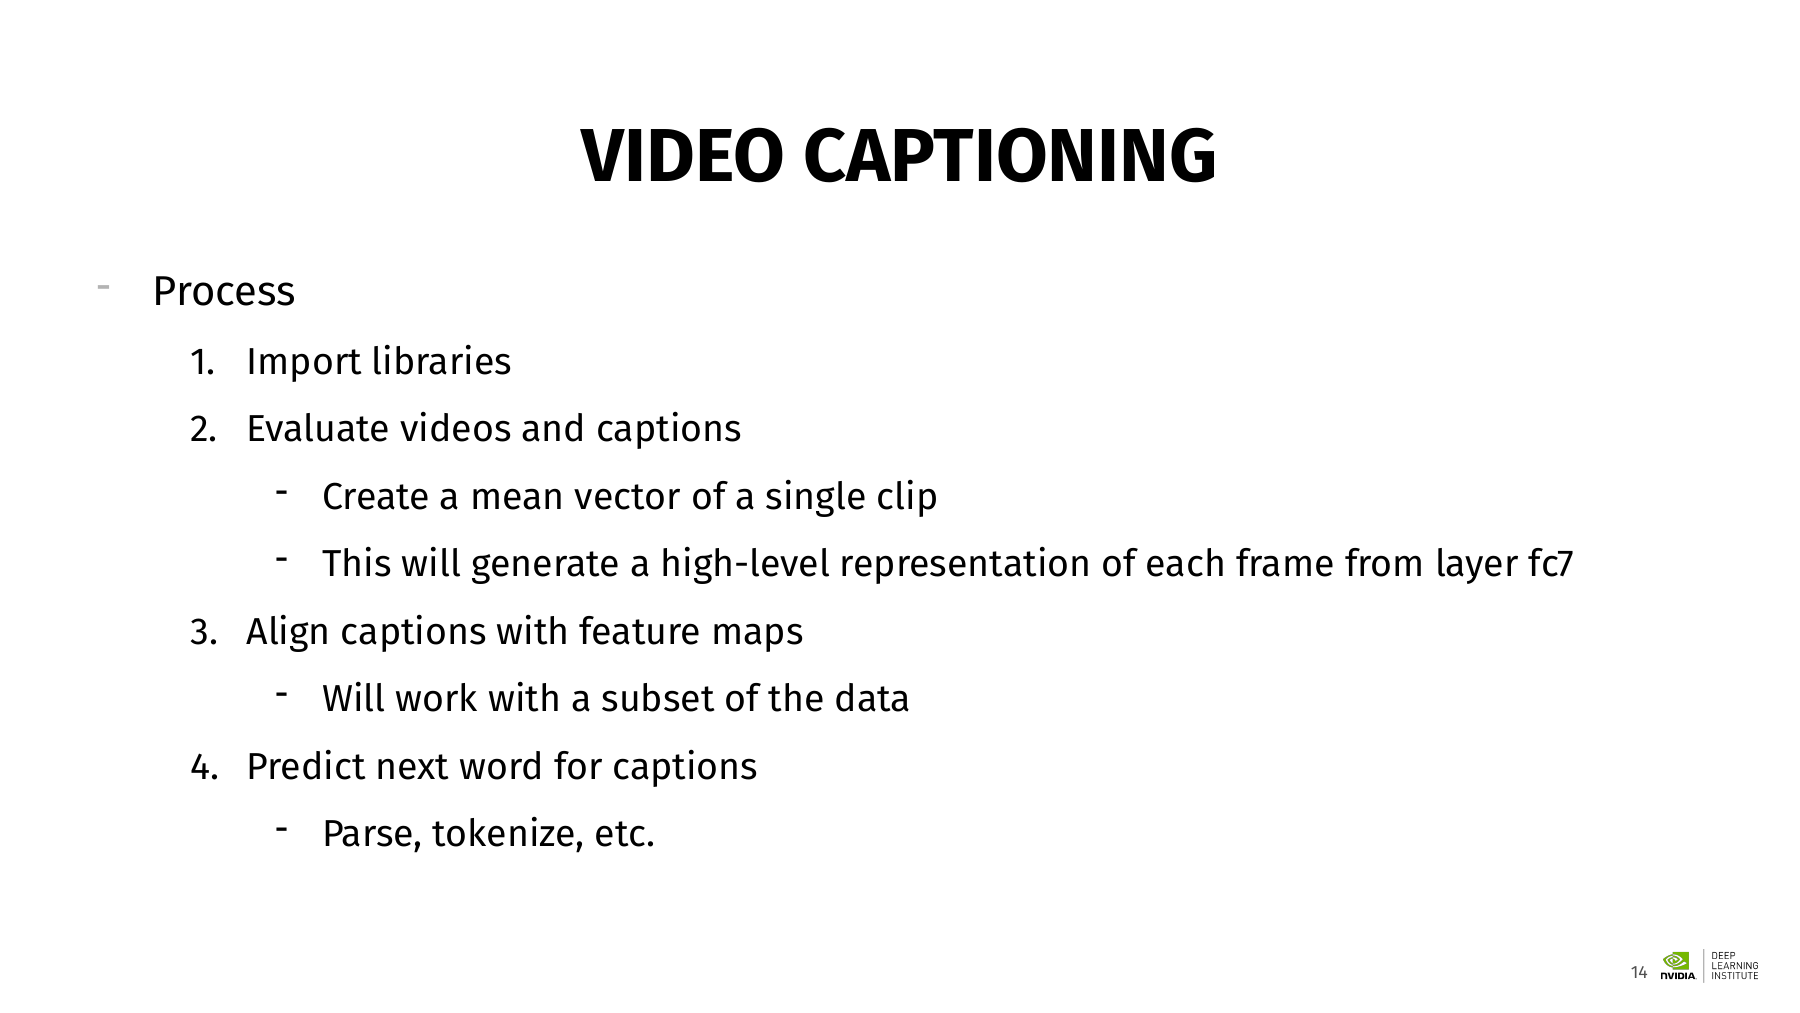

# VIDEO CAPTIONING
Process
Import libraries
Evaluate videos and captions
Create a mean vector of a single clip
This will generate a high-level representation of each frame from layer fc7
Align captions with feature maps
Will work with a subset of the data
Predict next word for captions
Parse, tokenize, etc.